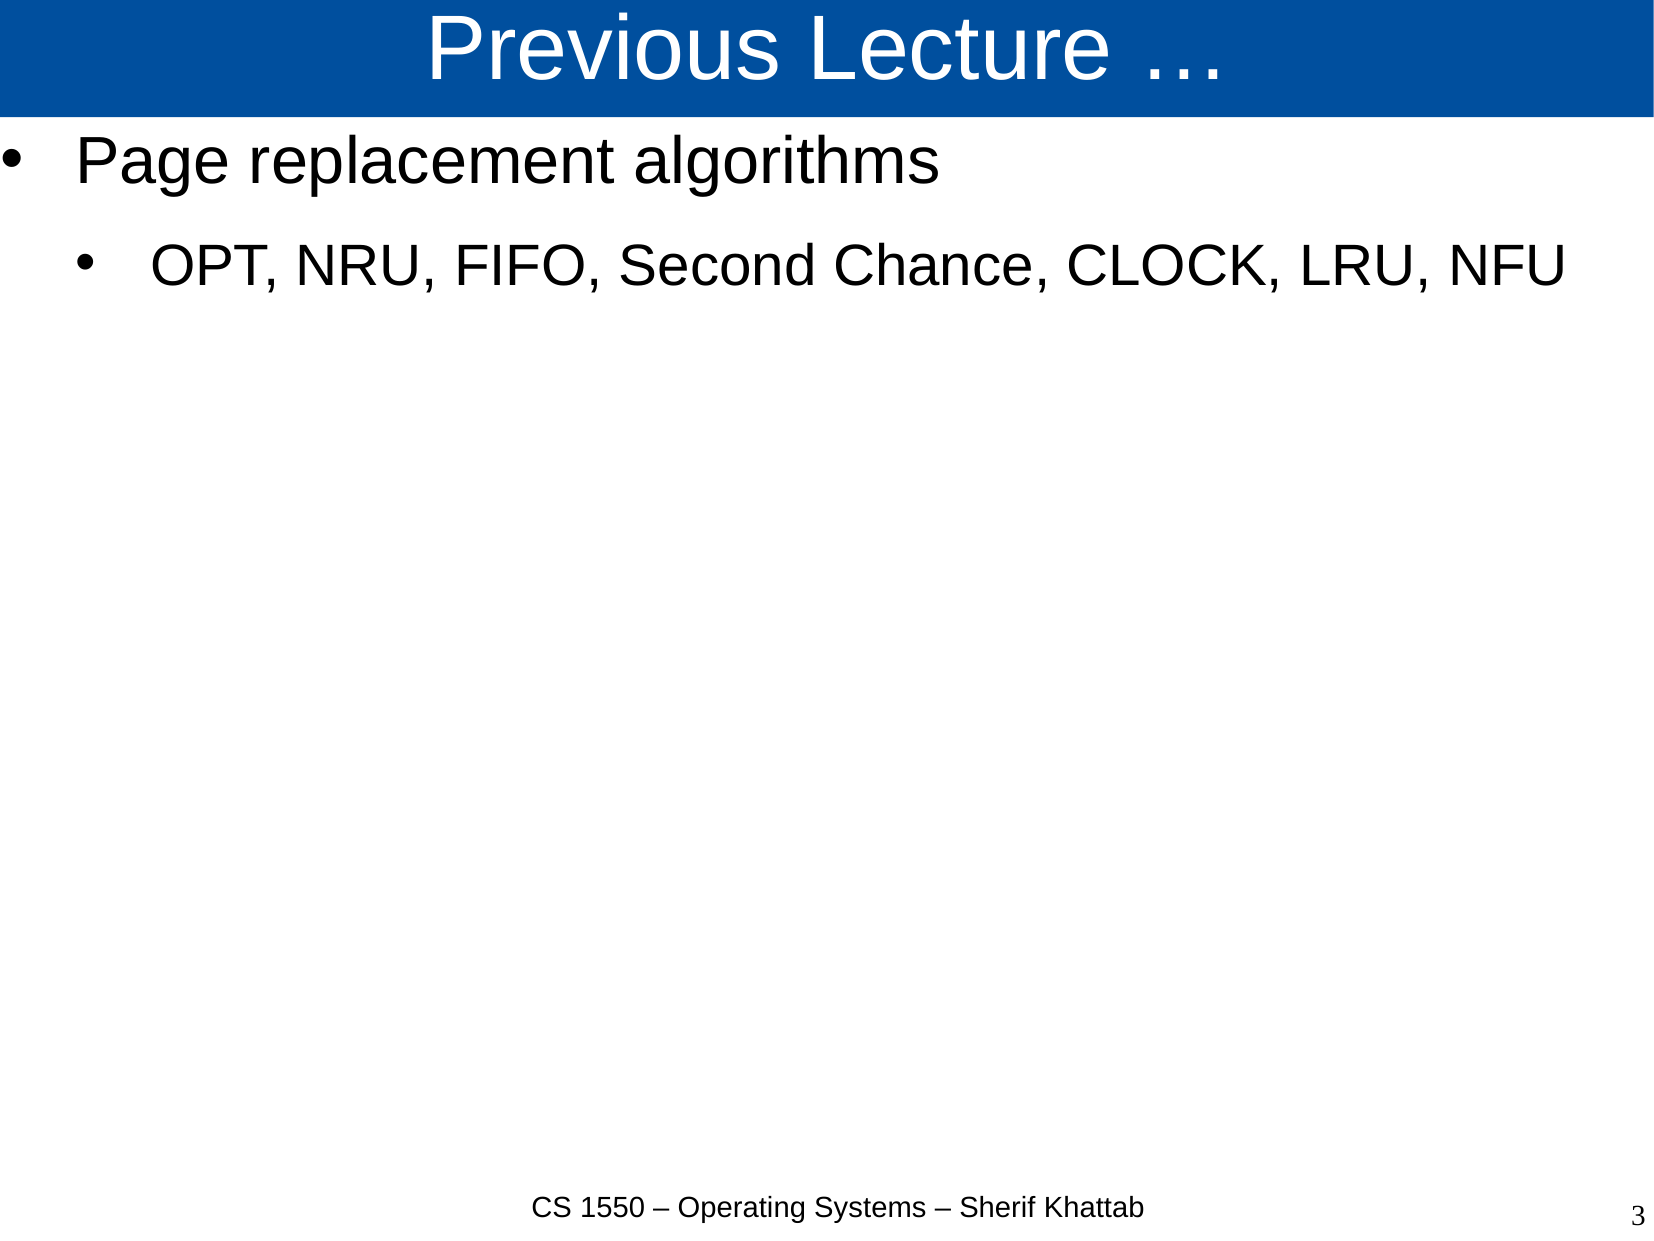

# Previous Lecture …
Page replacement algorithms
OPT, NRU, FIFO, Second Chance, CLOCK, LRU, NFU
CS 1550 – Operating Systems – Sherif Khattab
3